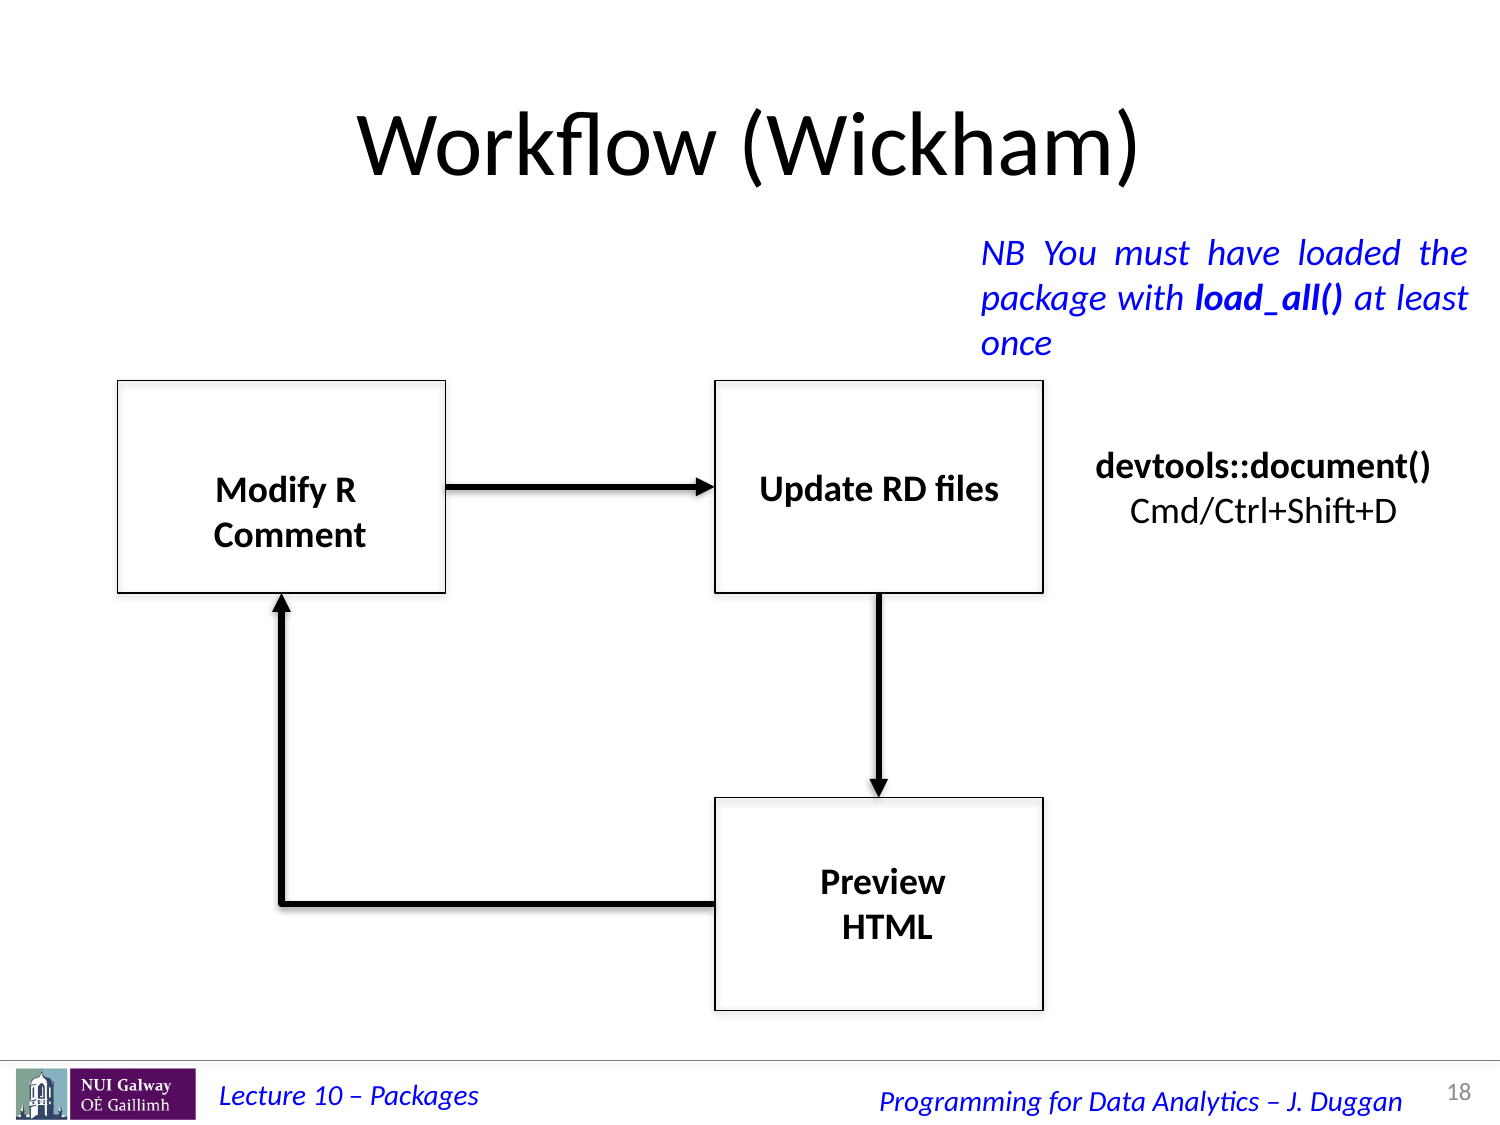

# Workflow (Wickham)
NB You must have loaded the package with load_all() at least once

devtools::document()
Cmd/Ctrl+Shift+D
Update RD files
Modify R
Comment

Preview
HTML
18